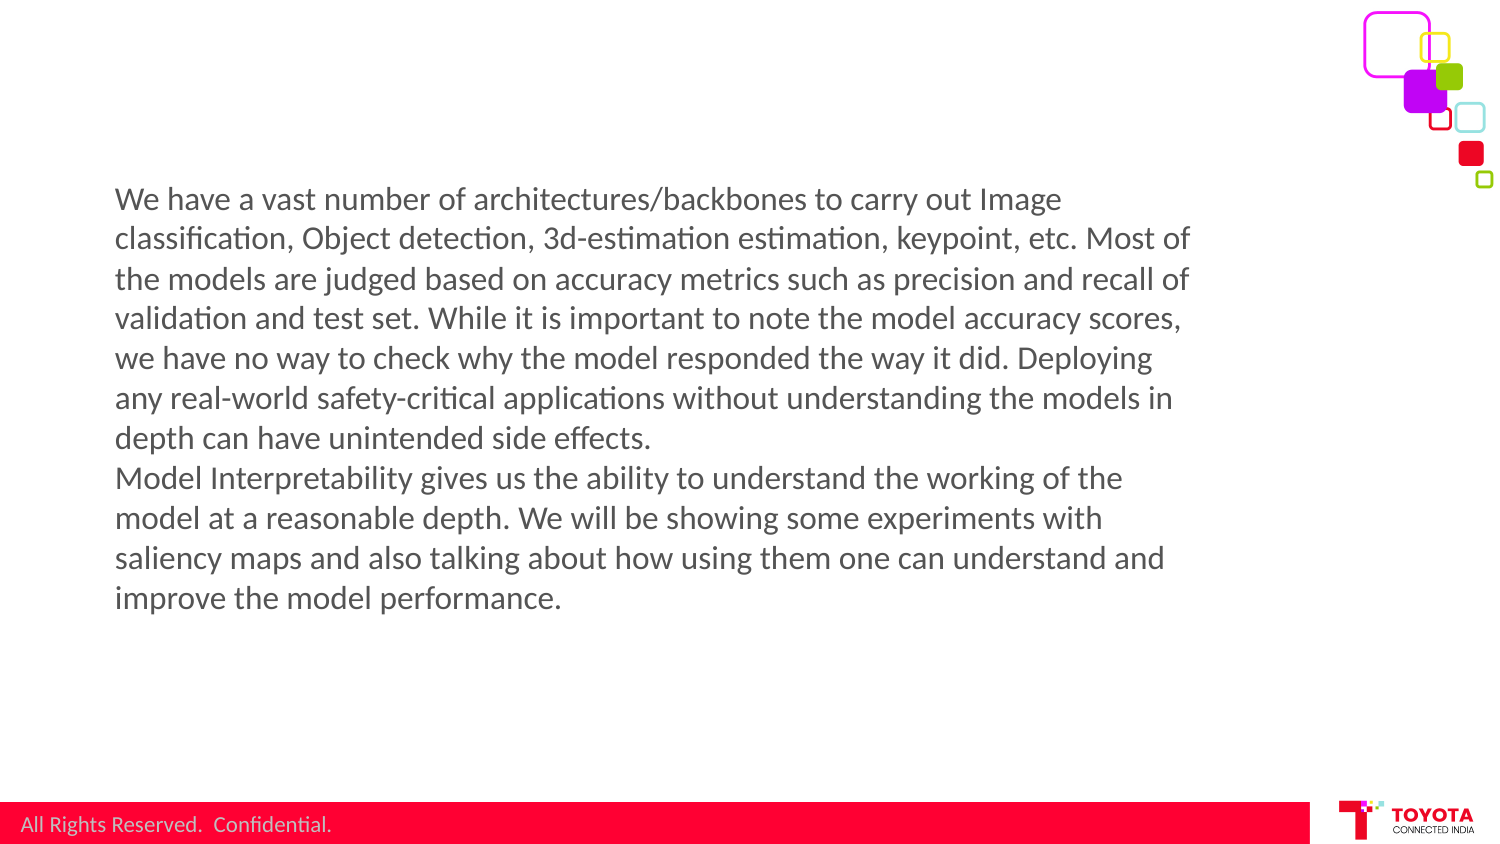

We have a vast number of architectures/backbones to carry out Image classification, Object detection, 3d-estimation estimation, keypoint, etc. Most of the models are judged based on accuracy metrics such as precision and recall of validation and test set. While it is important to note the model accuracy scores, we have no way to check why the model responded the way it did. Deploying any real-world safety-critical applications without understanding the models in depth can have unintended side effects.
Model Interpretability gives us the ability to understand the working of the model at a reasonable depth. We will be showing some experiments with saliency maps and also talking about how using them one can understand and improve the model performance.

All Rights Reserved.  Confidential.